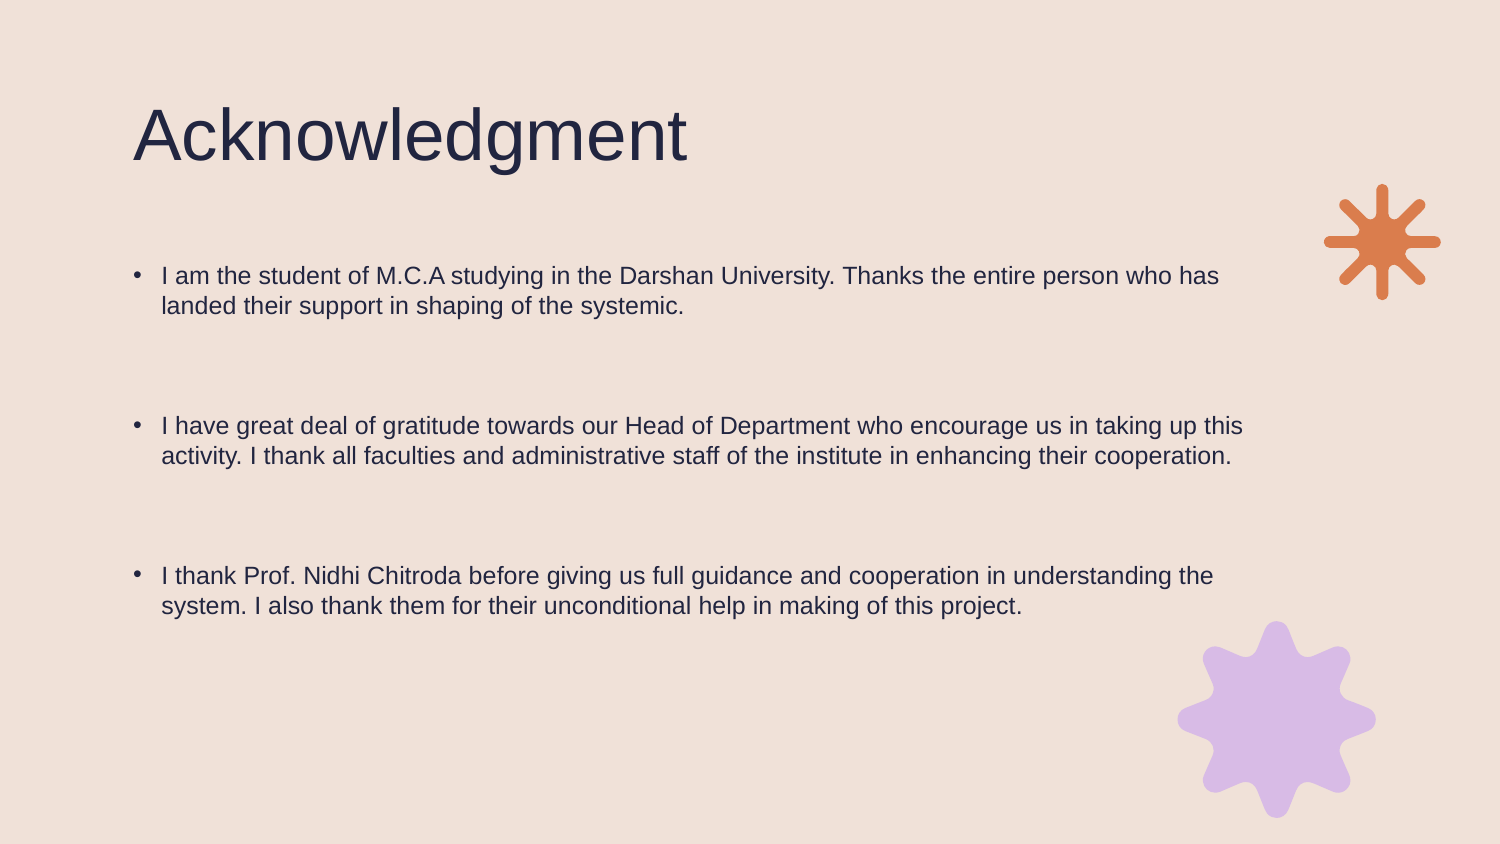

# Acknowledgment

I am the student of M.C.A studying in the Darshan University. Thanks the entire person who has landed their support in shaping of the systemic.

I have great deal of gratitude towards our Head of Department who encourage us in taking up this activity. I thank all faculties and administrative staff of the institute in enhancing their cooperation.

I thank Prof. Nidhi Chitroda before giving us full guidance and cooperation in understanding the system. I also thank them for their unconditional help in making of this project.